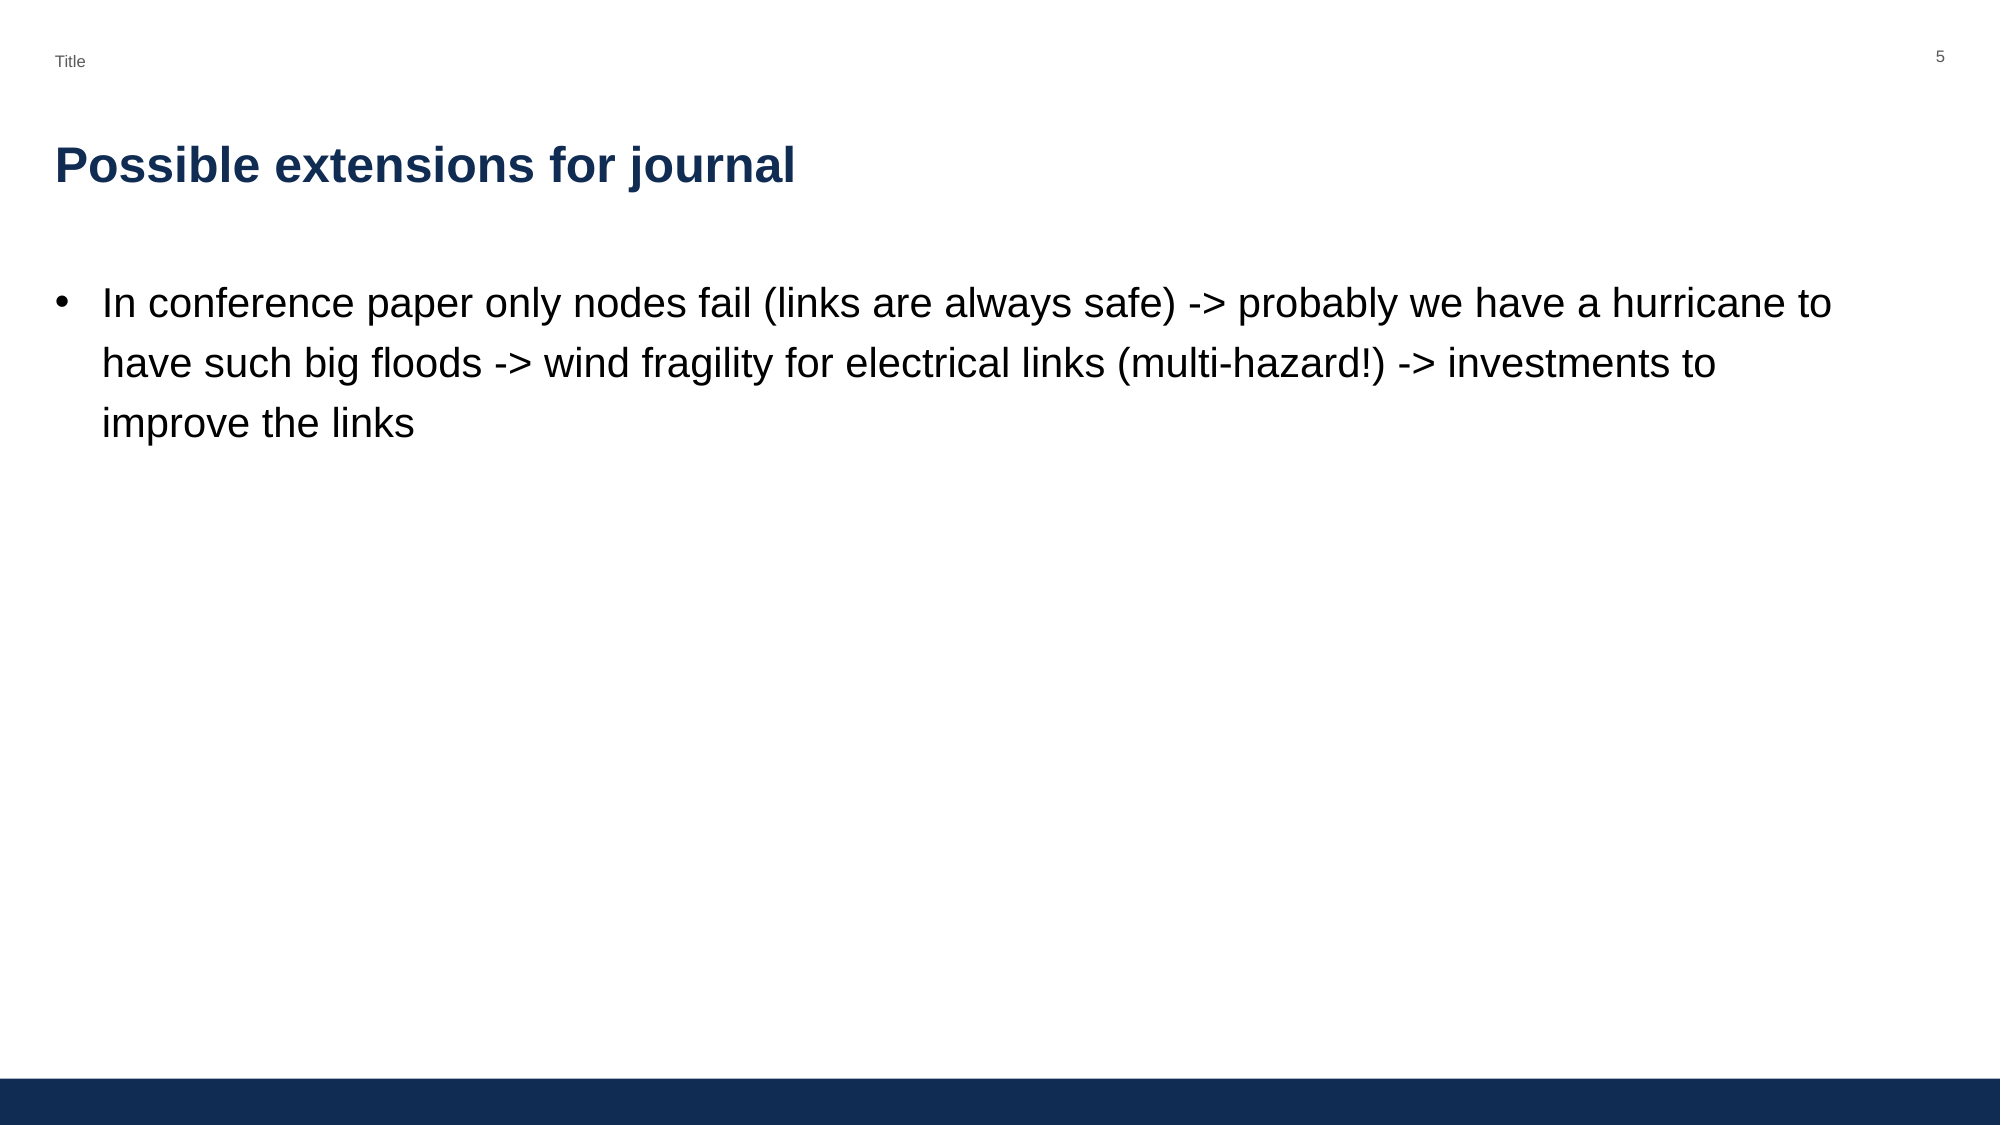

5
Title
# Possible extensions for journal
In conference paper only nodes fail (links are always safe) -> probably we have a hurricane to have such big floods -> wind fragility for electrical links (multi-hazard!) -> investments to improve the links